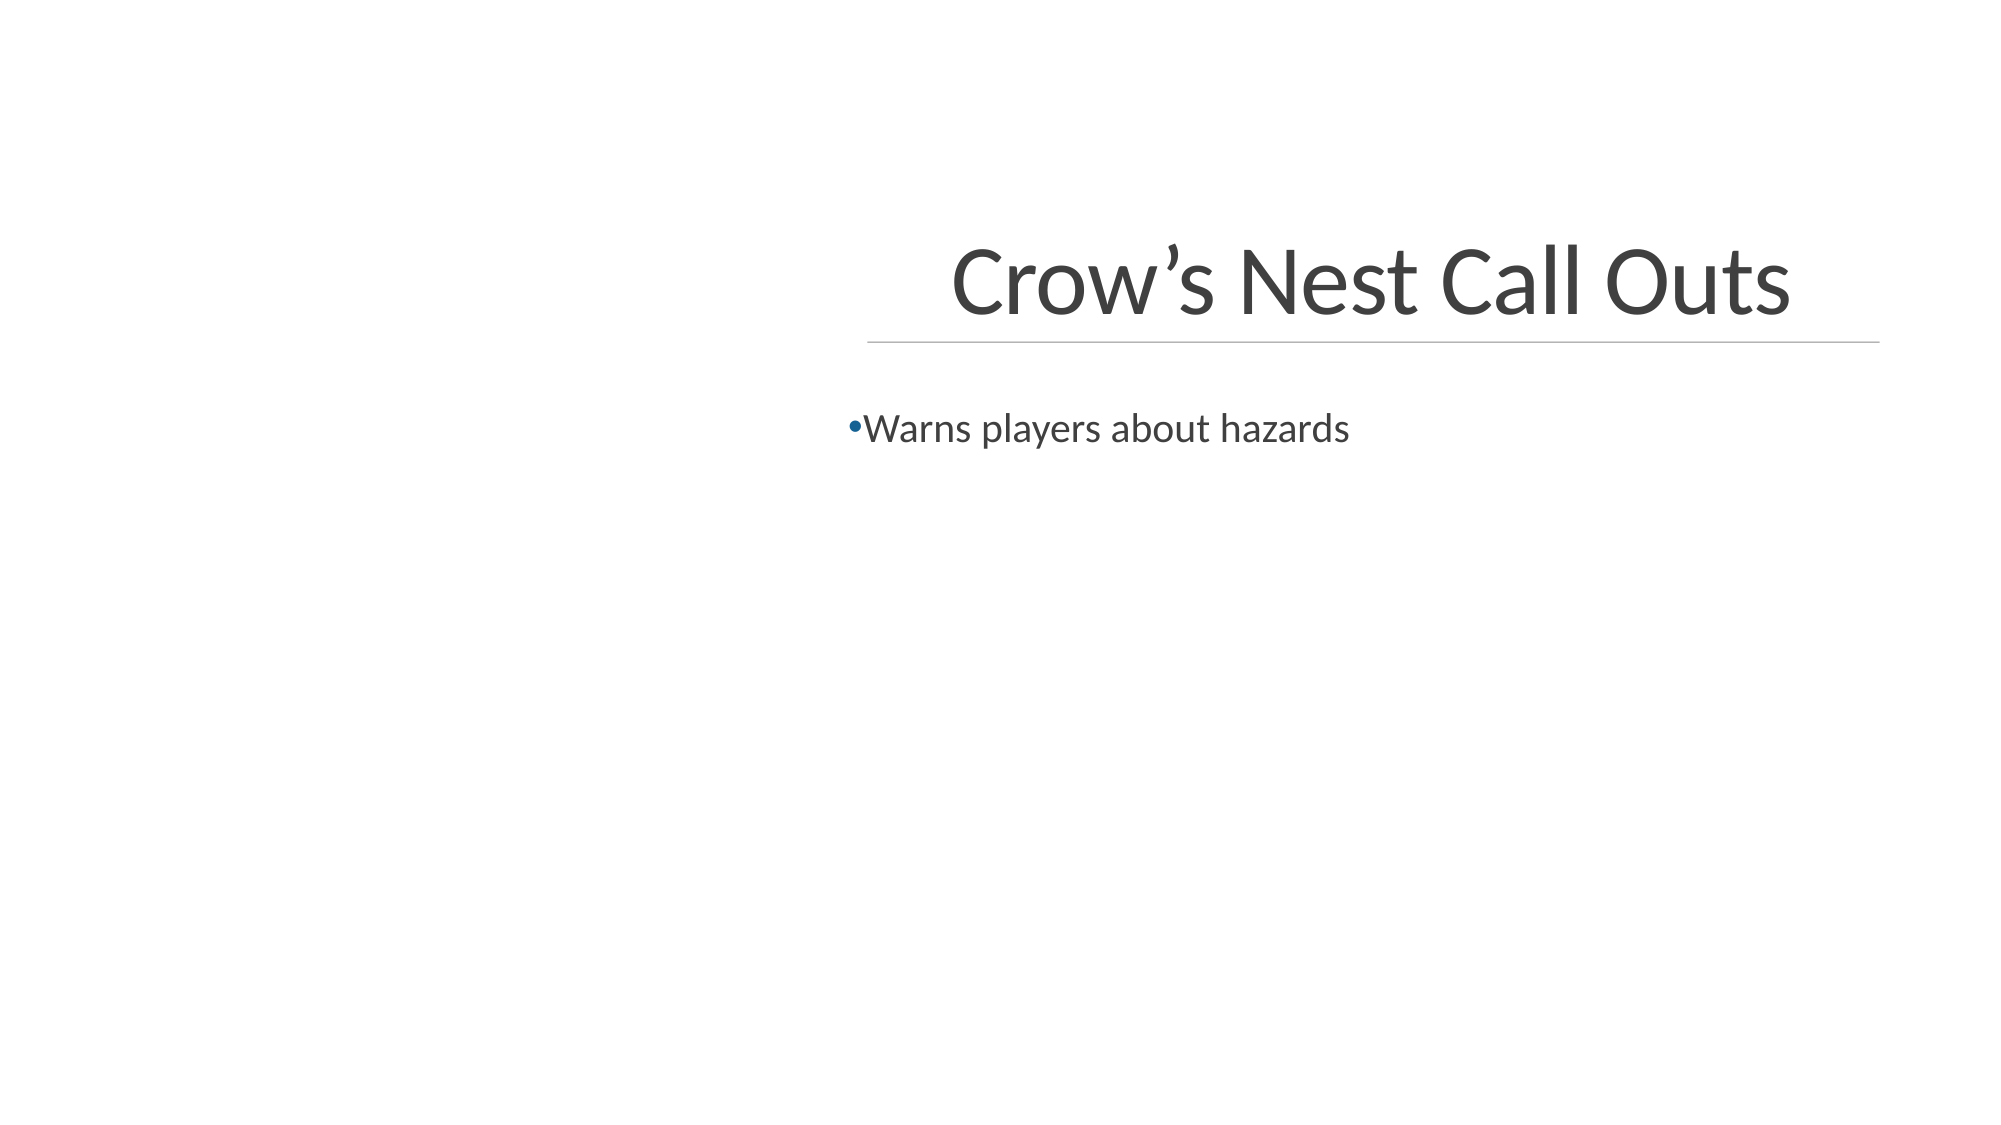

# Crow’s Nest Call Outs

Warns players about hazards